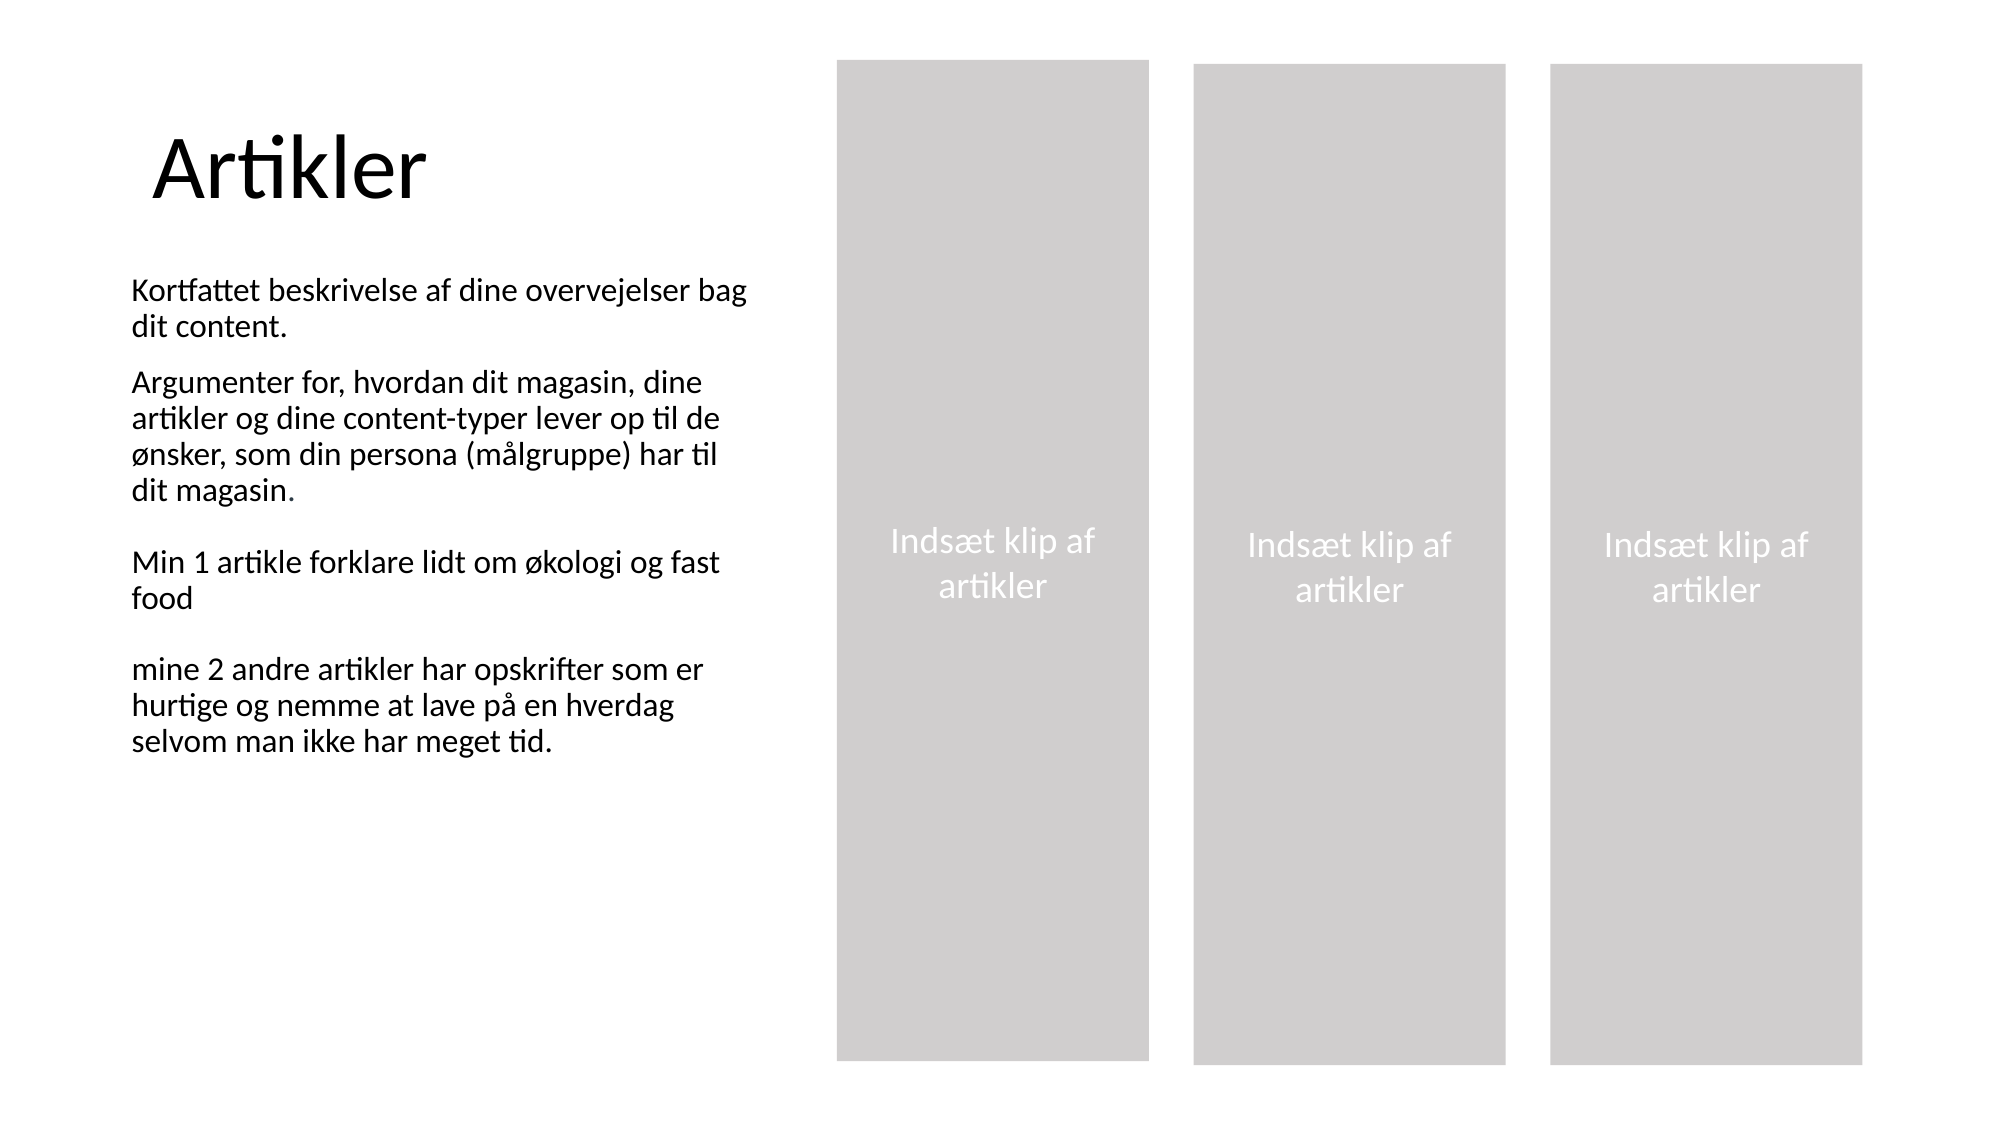

# Artikler
Kortfattet beskrivelse af dine overvejelser bag dit content.
Argumenter for, hvordan dit magasin, dine artikler og dine content-typer lever op til de ønsker, som din persona (målgruppe) har til dit magasin.
Min 1 artikle forklare lidt om økologi og fast food
mine 2 andre artikler har opskrifter som er hurtige og nemme at lave på en hverdag selvom man ikke har meget tid.

Indsæt klip af artikler
Indsæt klip af artikler
Indsæt klip af artikler